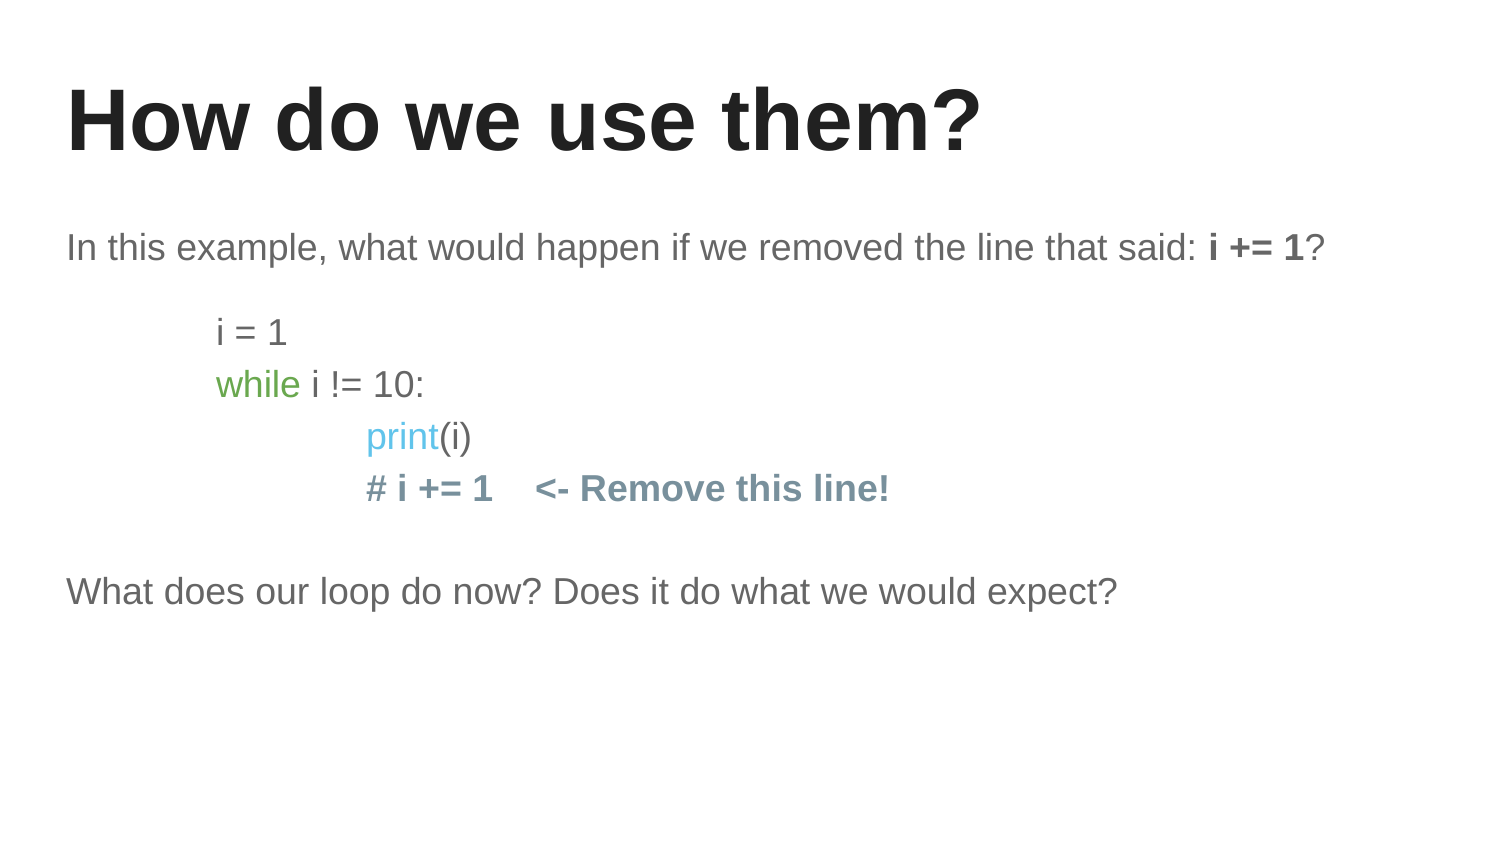

# How do we use them?
In this example, what would happen if we removed the line that said: i += 1?
	i = 1
	while i != 10:
		print(i)
		# i += 1    <- Remove this line!
What does our loop do now? Does it do what we would expect?